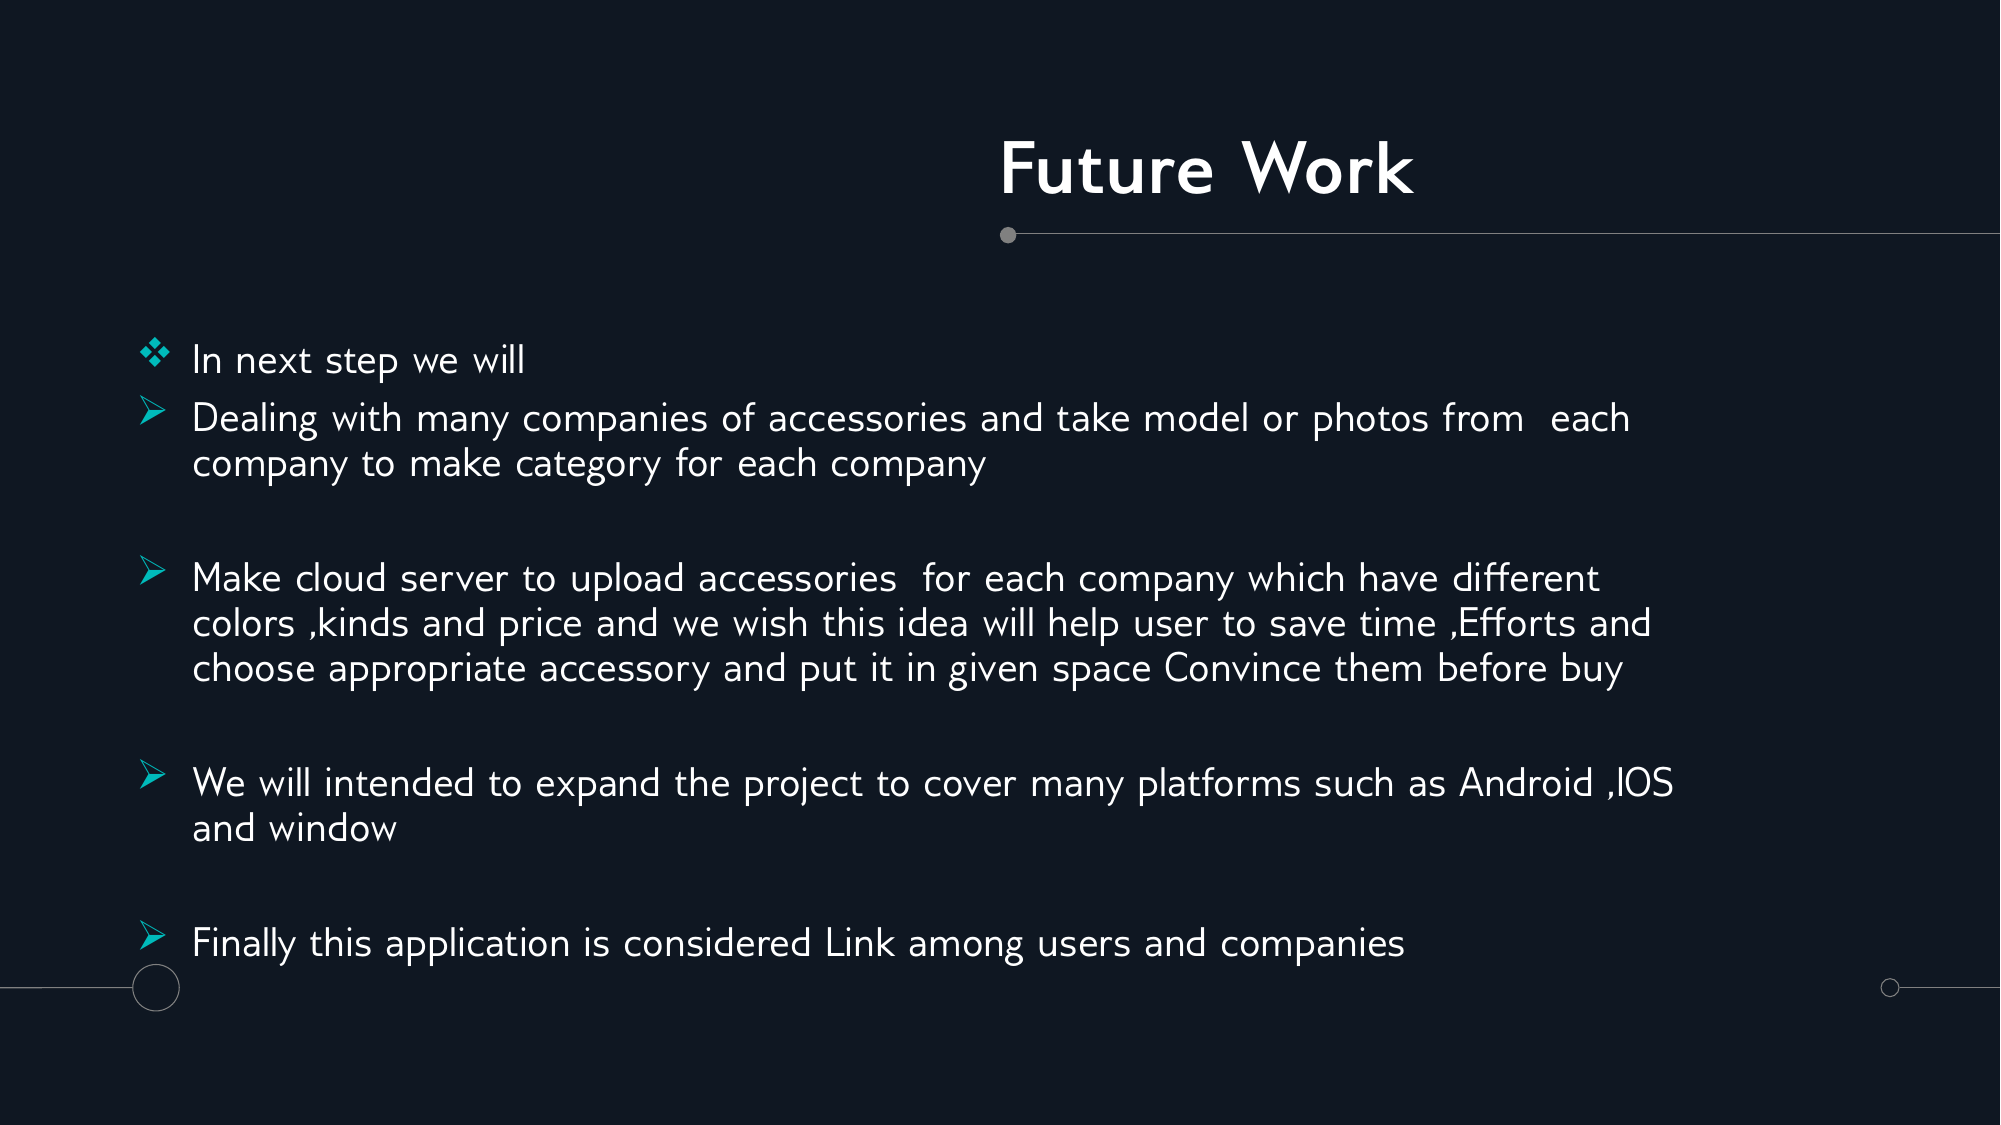

# Future Work
In next step we will
Dealing with many companies of accessories and take model or photos from  each company to make category for each company

Make cloud server to upload accessories  for each company which have different colors ,kinds and price and we wish this idea will help user to save time ,Efforts and choose appropriate accessory and put it in given space Convince them before buy

We will intended to expand the project to cover many platforms such as Android ,IOS and window

Finally this application is considered Link among users and companies
23